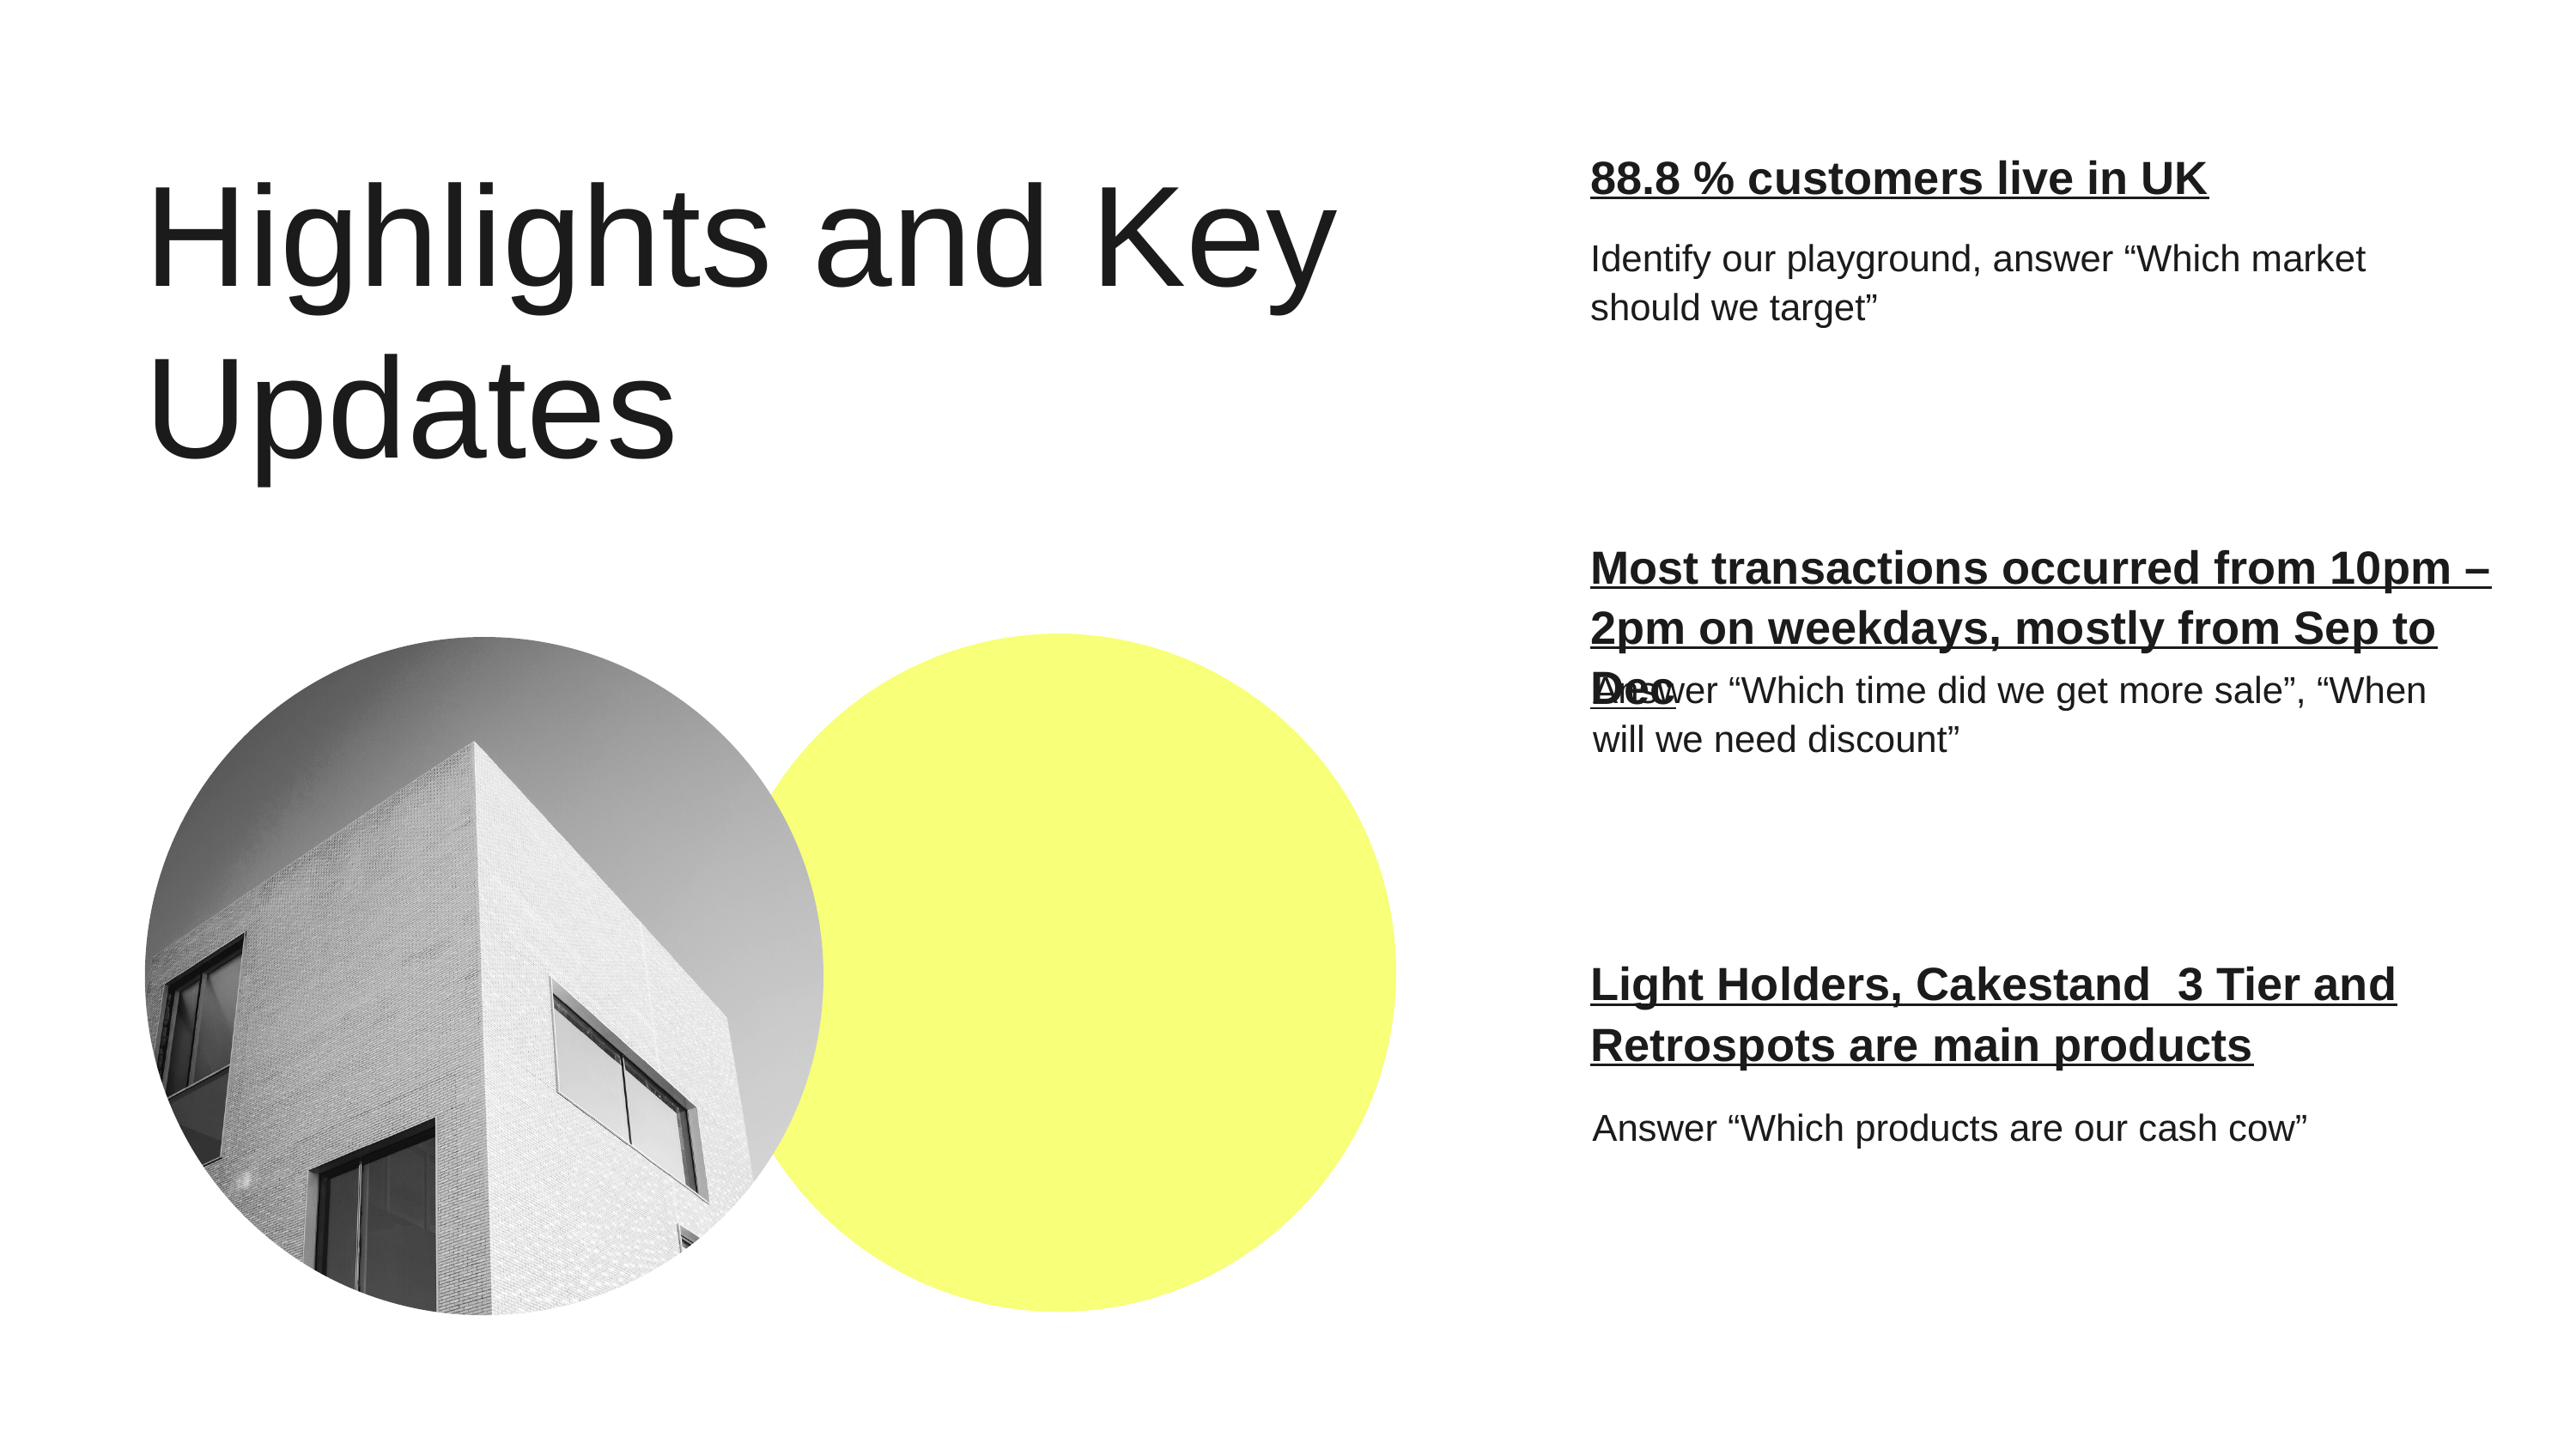

88.8 % customers live in UK
Identify our playground, answer “Which market should we target”
Highlights and Key Updates
Most transactions occurred from 10pm – 2pm on weekdays, mostly from Sep to Dec
Answer “Which time did we get more sale”, “When will we need discount”

Light Holders, Cakestand  3 Tier and Retrospots are main products
Answer “Which products are our cash cow”